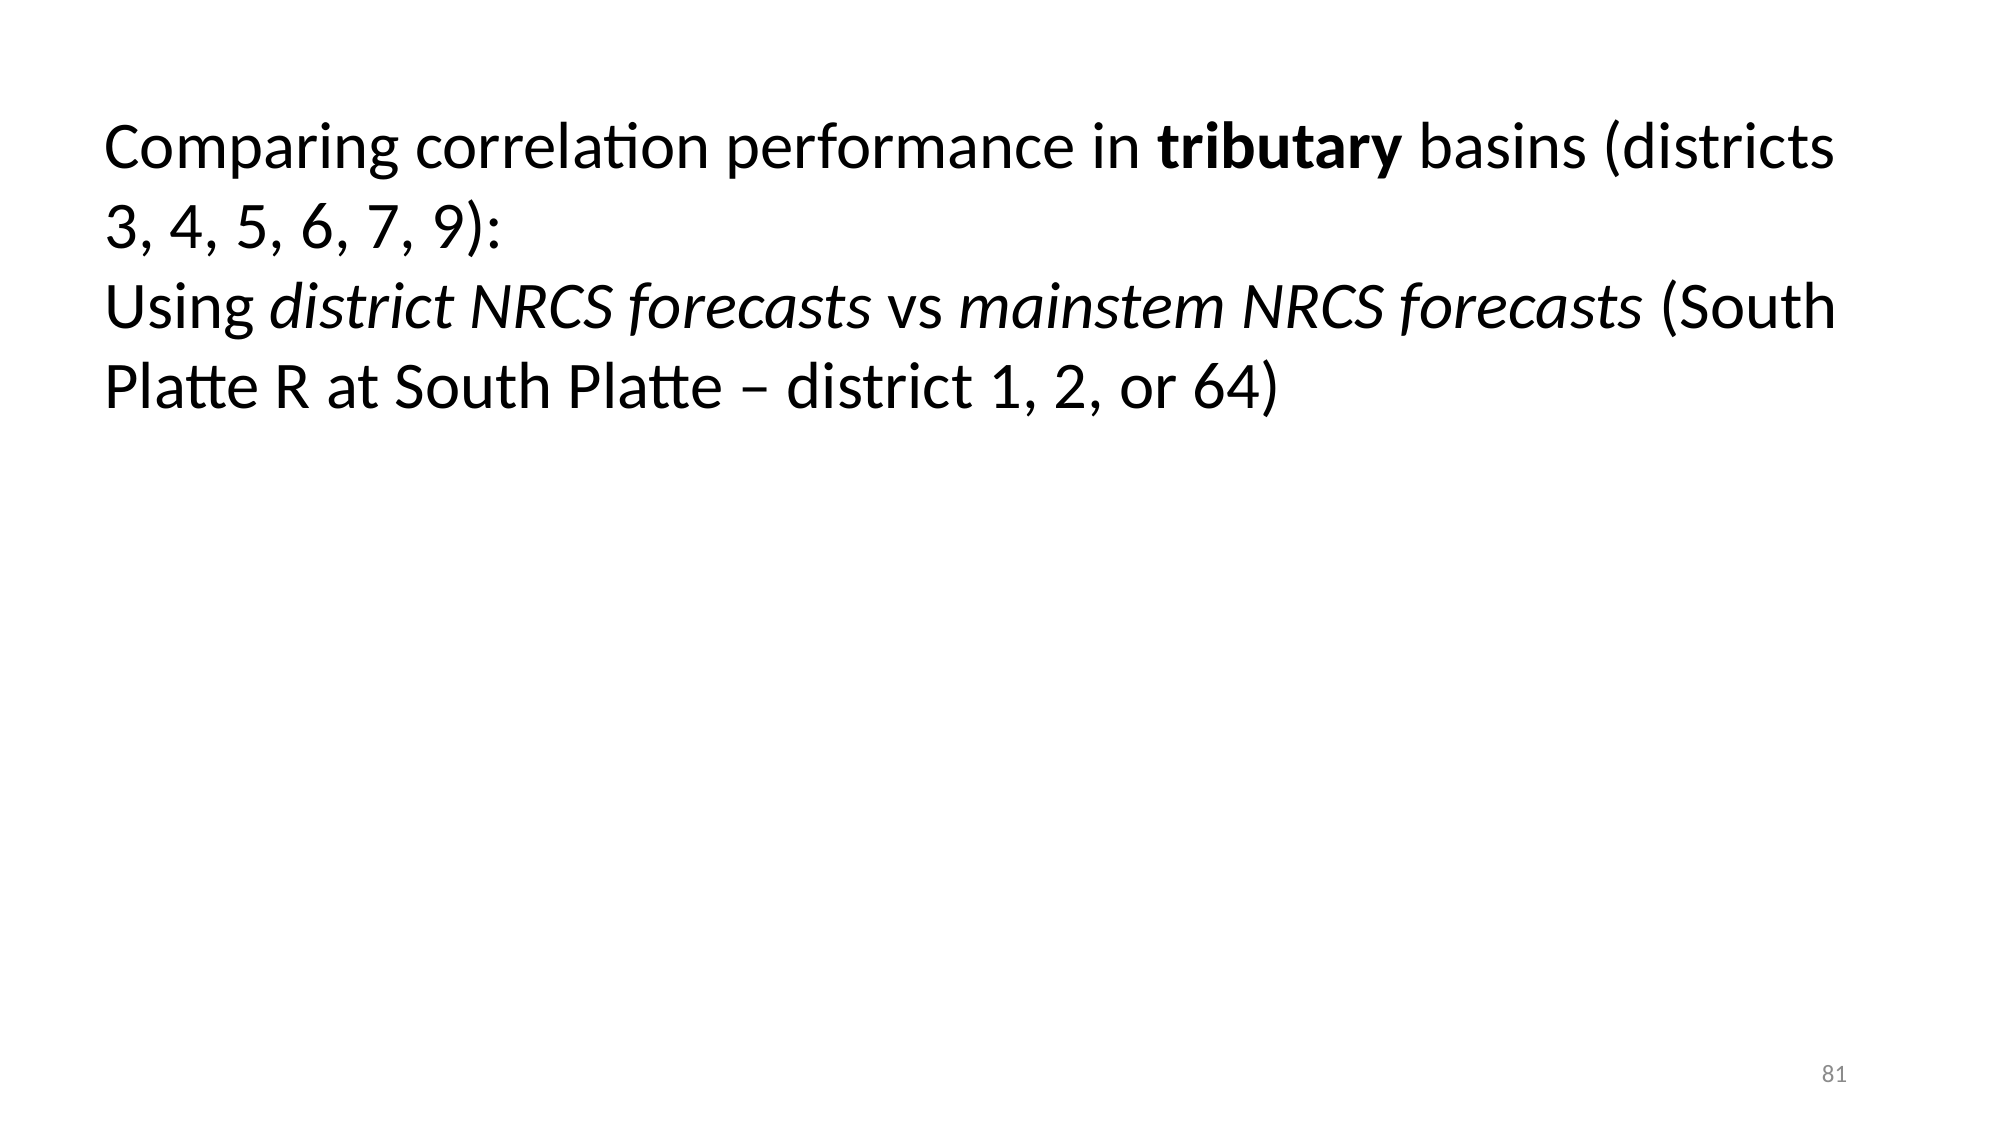

Comparing correlation performance in tributary basins (districts 3, 4, 5, 6, 7, 9):
Using district NRCS forecasts vs mainstem NRCS forecasts (South Platte R at South Platte – district 1, 2, or 64)
81